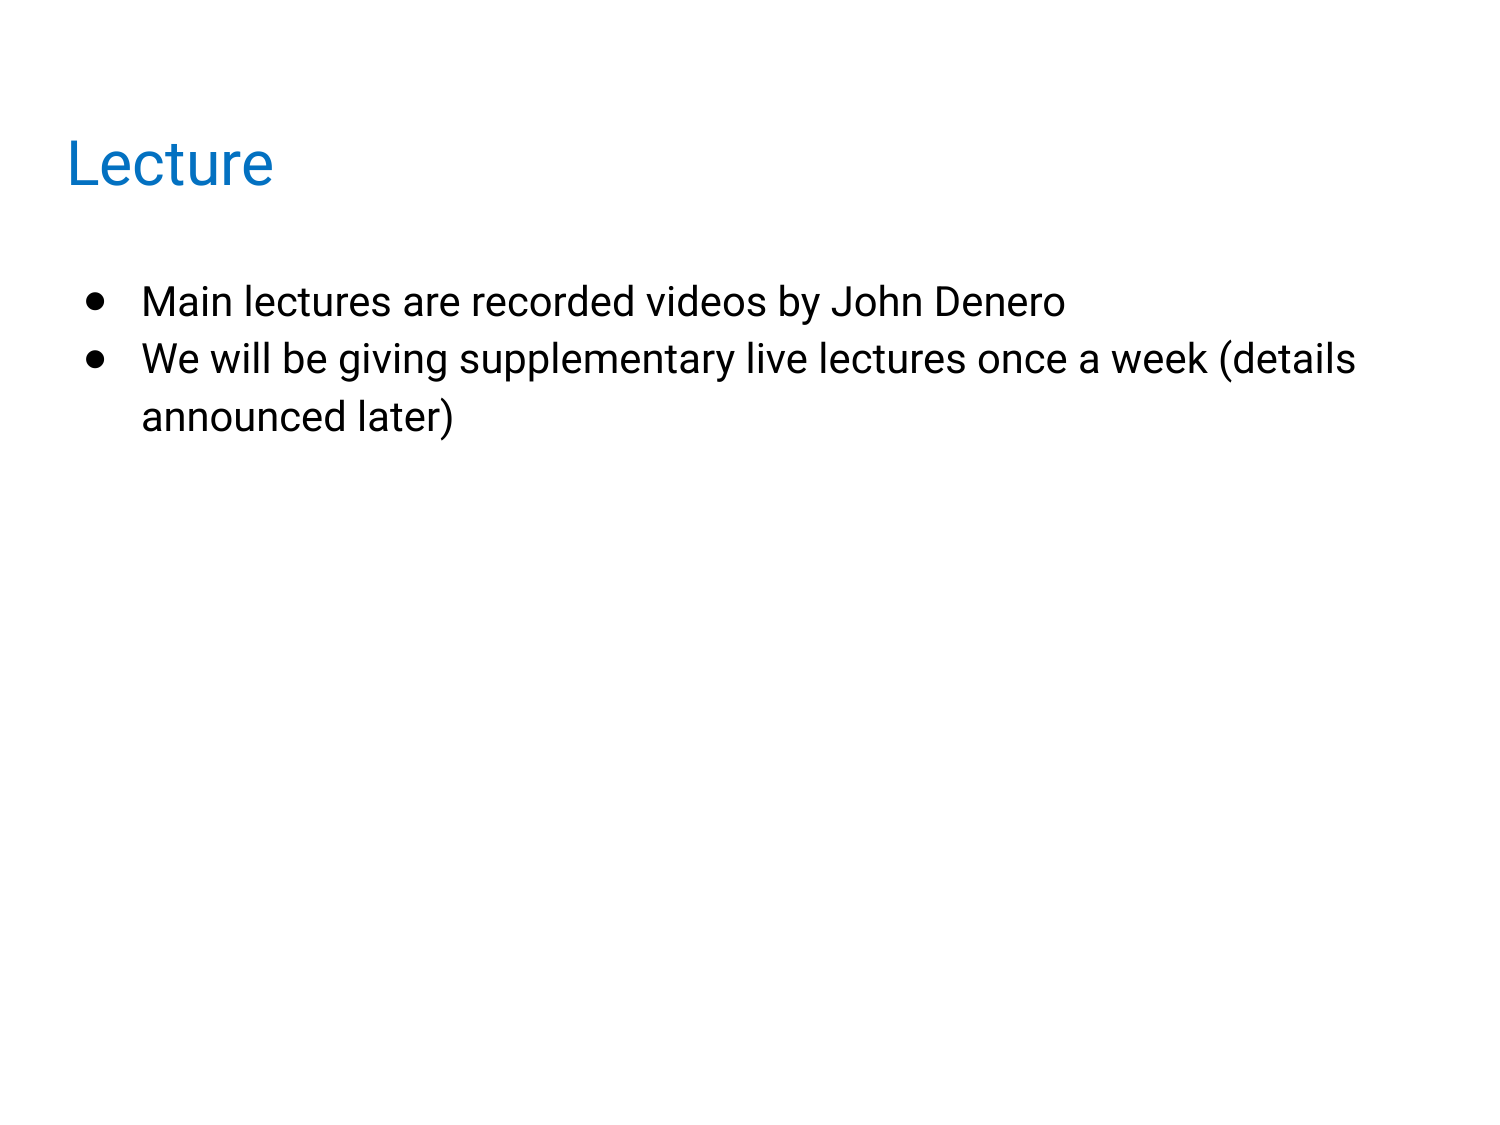

# Lecture
Main lectures are recorded videos by John Denero
We will be giving supplementary live lectures once a week (details announced later)